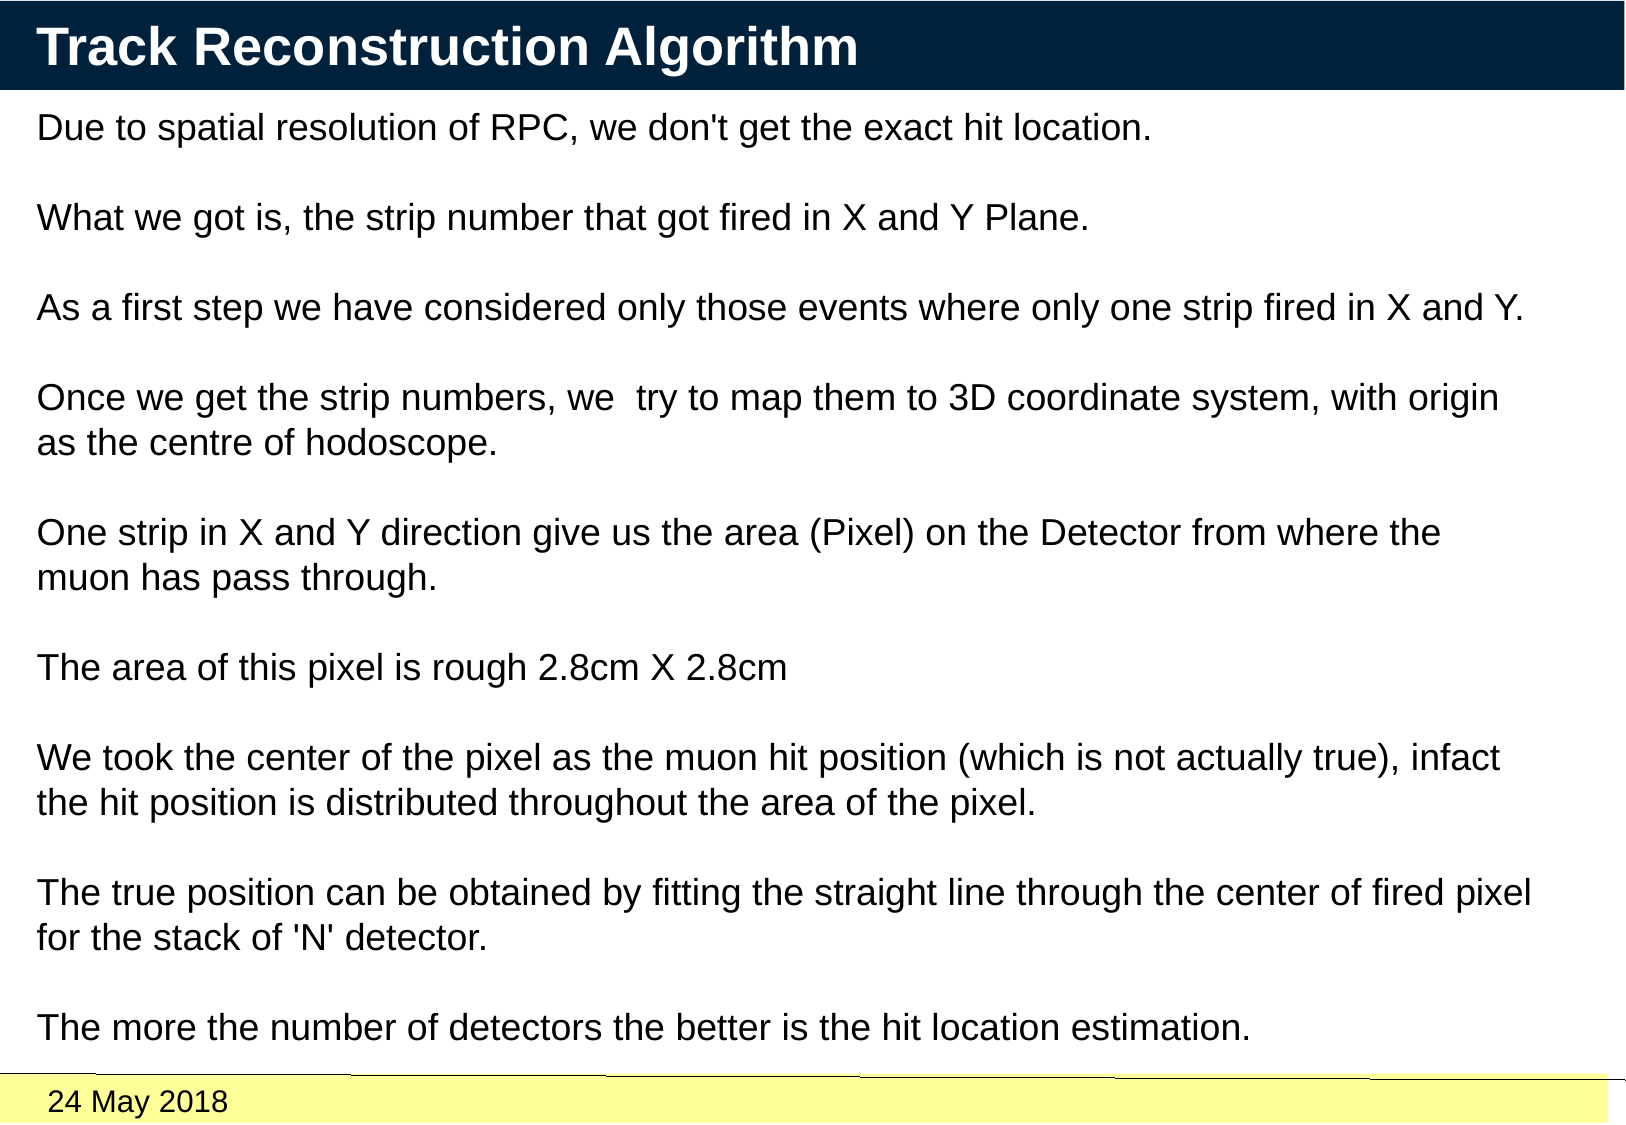

Track Reconstruction Algorithm

Due to spatial resolution of RPC, we don't get the exact hit location.

What we got is, the strip number that got fired in X and Y Plane.

As a first step we have considered only those events where only one strip fired in X and Y.

Once we get the strip numbers, we  try to map them to 3D coordinate system, with origin as the centre of hodoscope.

One strip in X and Y direction give us the area (Pixel) on the Detector from where the muon has pass through.

The area of this pixel is rough 2.8cm X 2.8cm

We took the center of the pixel as the muon hit position (which is not actually true), infact the hit position is distributed throughout the area of the pixel.

The true position can be obtained by fitting the straight line through the center of fired pixel for the stack of 'N' detector.

The more the number of detectors the better is the hit location estimation.

    24 May 2018																		29